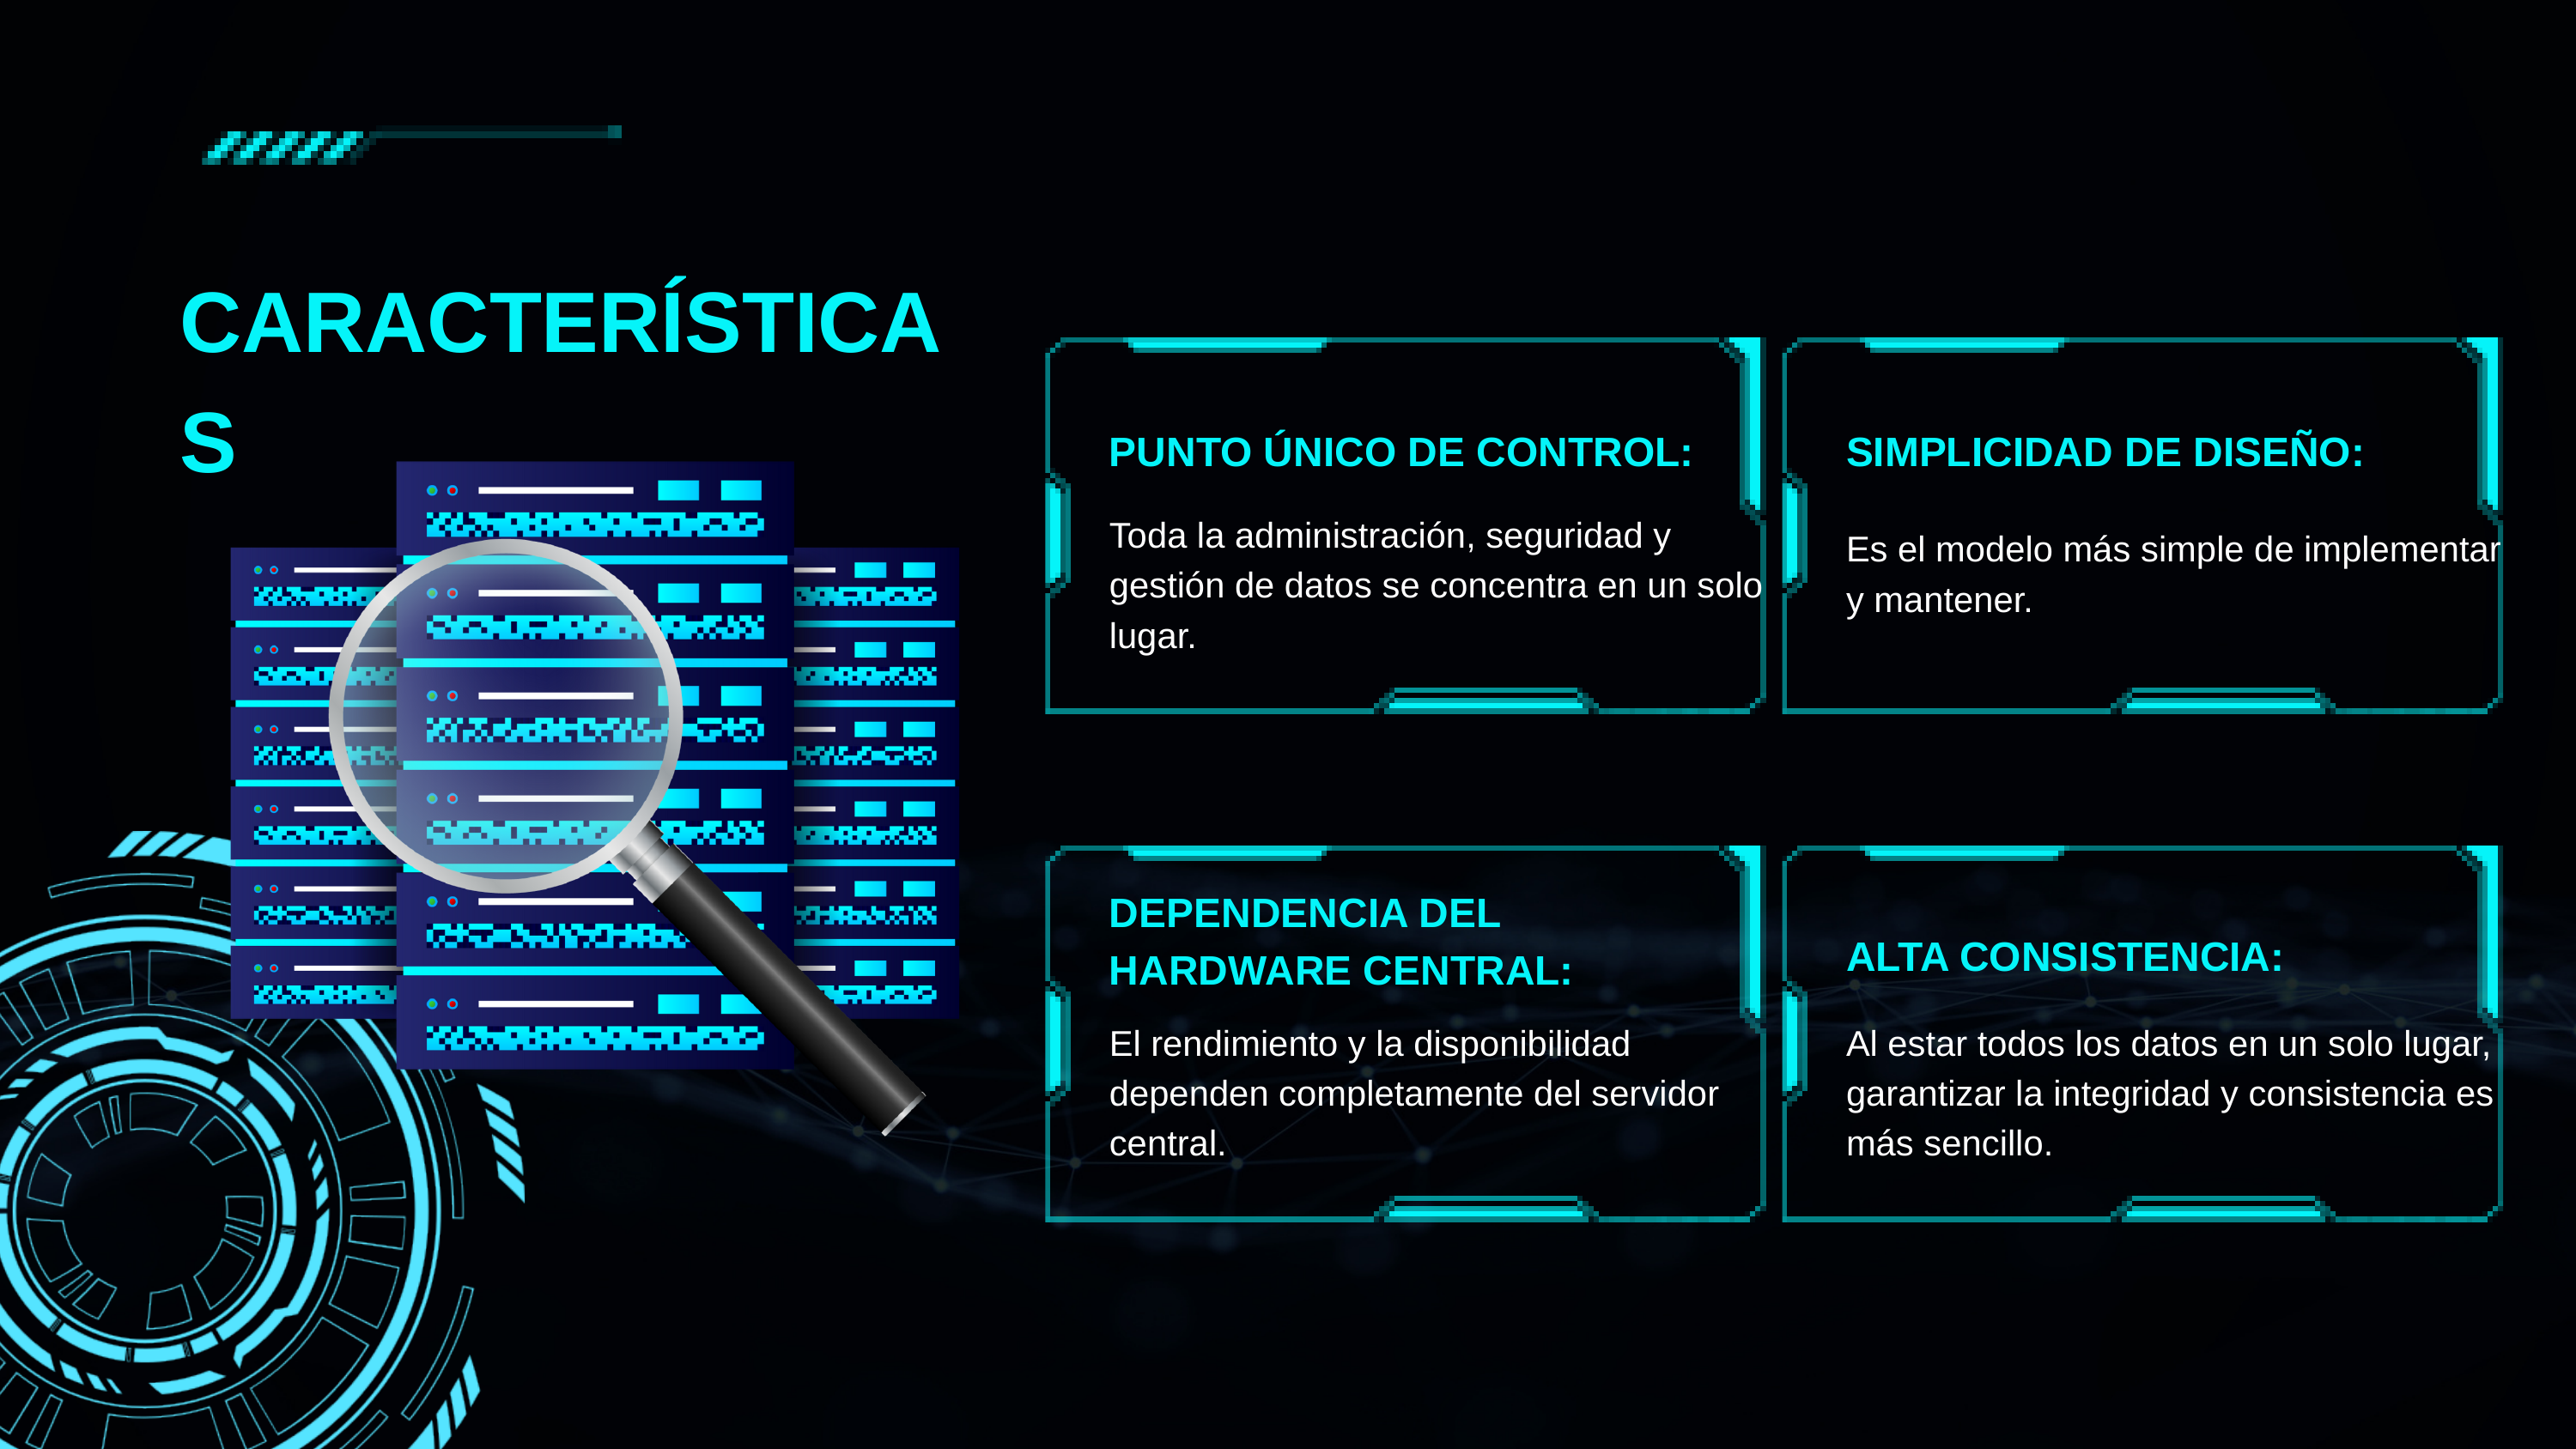

CARACTERÍSTICAS

PUNTO ÚNICO DE CONTROL:
SIMPLICIDAD DE DISEÑO:

Toda la administración, seguridad y gestión de datos se concentra en un solo lugar.
Es el modelo más simple de implementar y mantener.

DEPENDENCIA DEL HARDWARE CENTRAL:
ALTA CONSISTENCIA:
El rendimiento y la disponibilidad dependen completamente del servidor central.
Al estar todos los datos en un solo lugar, garantizar la integridad y consistencia es más sencillo.